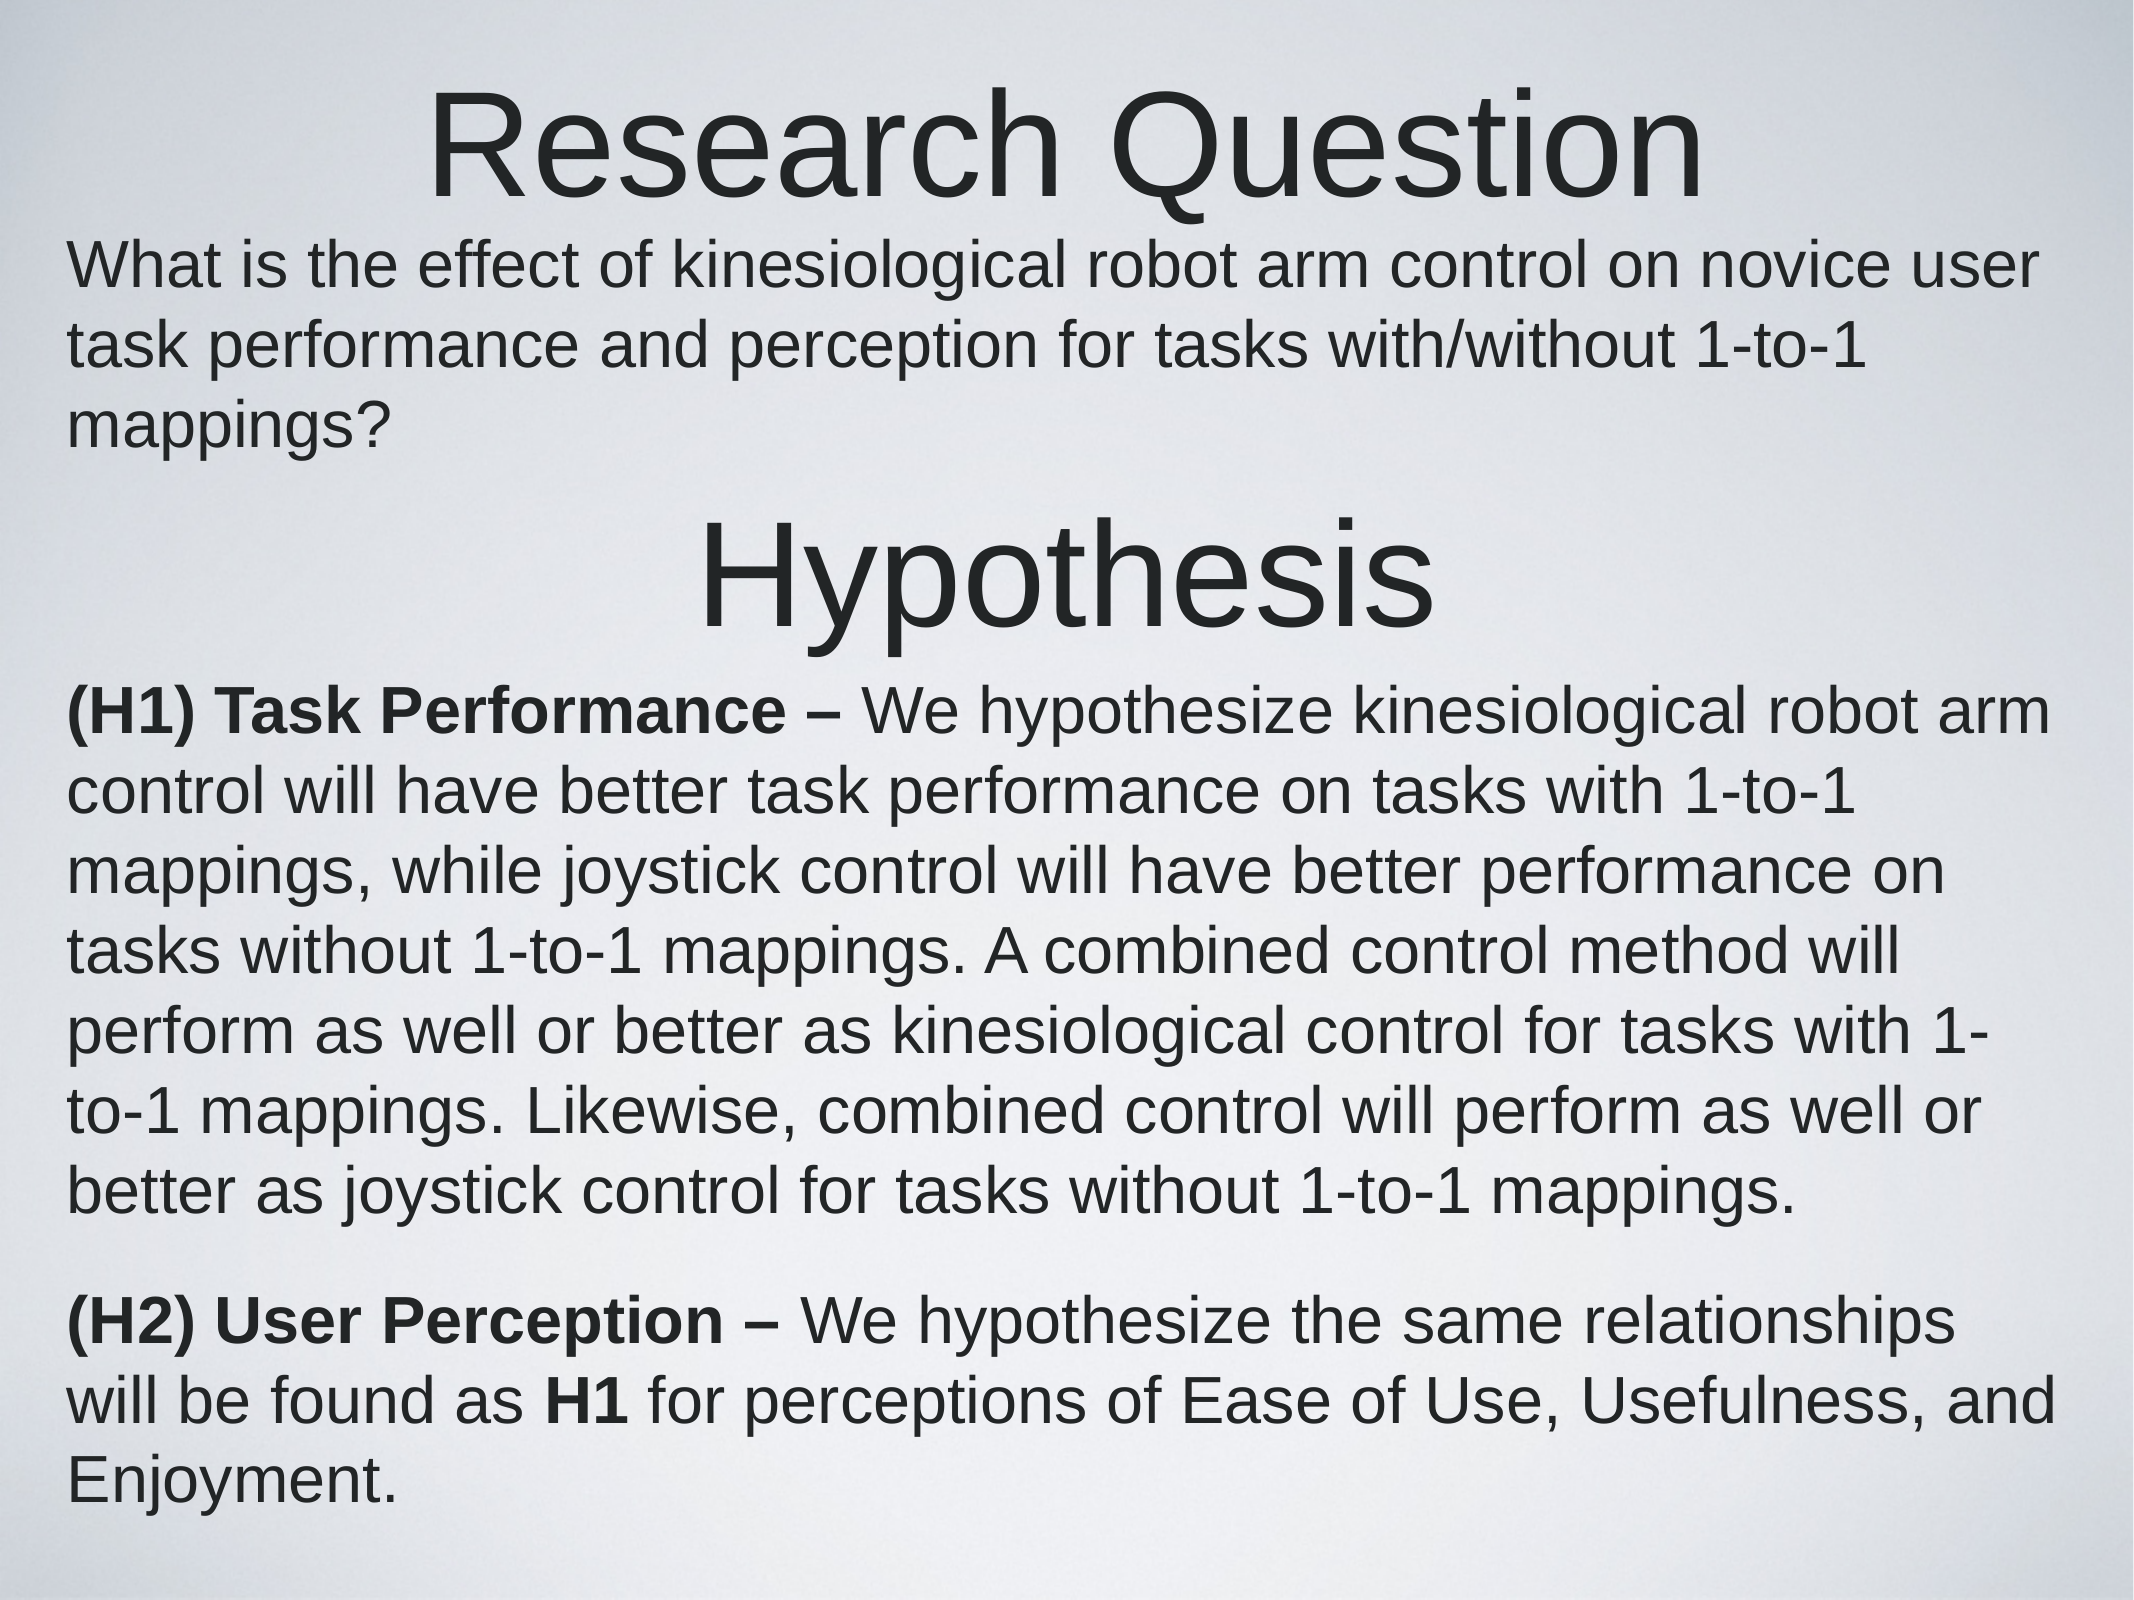

# Research Question
What is the effect of kinesiological robot arm control on novice user task performance and perception for tasks with/without 1-to-1 mappings?

Hypothesis
(H1) Task Performance – We hypothesize kinesiological robot arm control will have better task performance on tasks with 1-to-1 mappings, while joystick control will have better performance on tasks without 1-to-1 mappings. A combined control method will perform as well or better as kinesiological control for tasks with 1-to-1 mappings. Likewise, combined control will perform as well or better as joystick control for tasks without 1-to-1 mappings.
(H2) User Perception – We hypothesize the same relationships will be found as H1 for perceptions of Ease of Use, Usefulness, and Enjoyment.